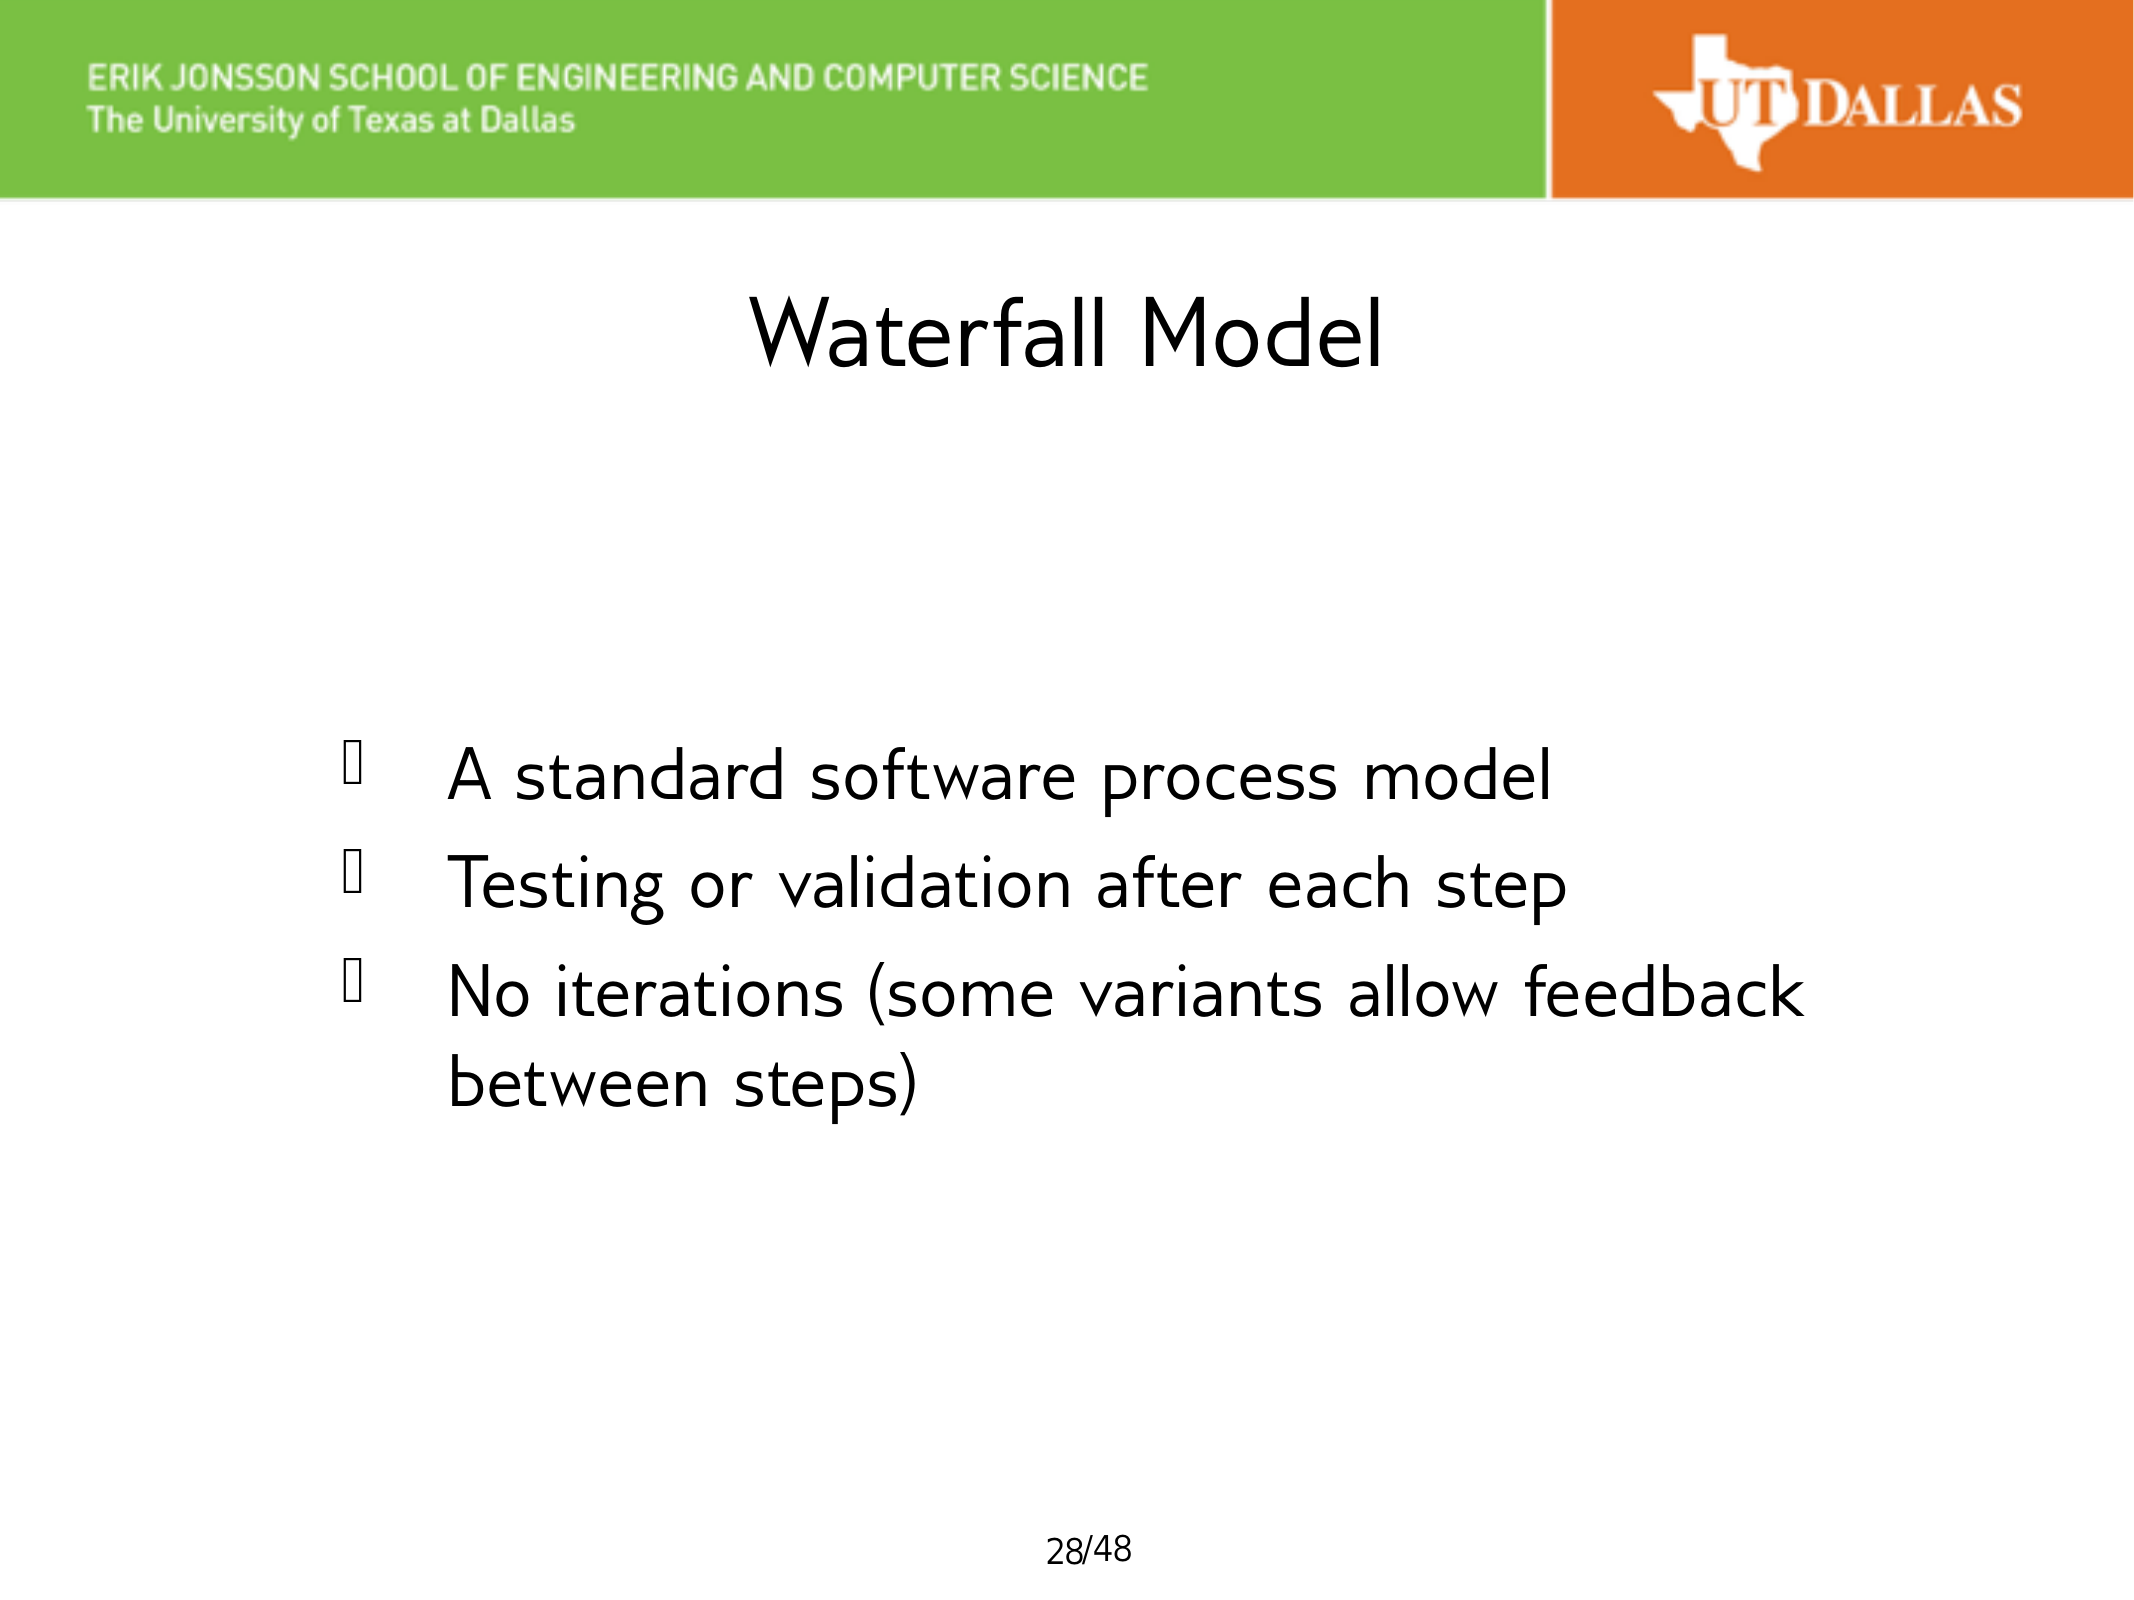

# Waterfall Model
A standard software process model
Testing or validation after each step
No iterations (some variants allow feedback between steps)
28